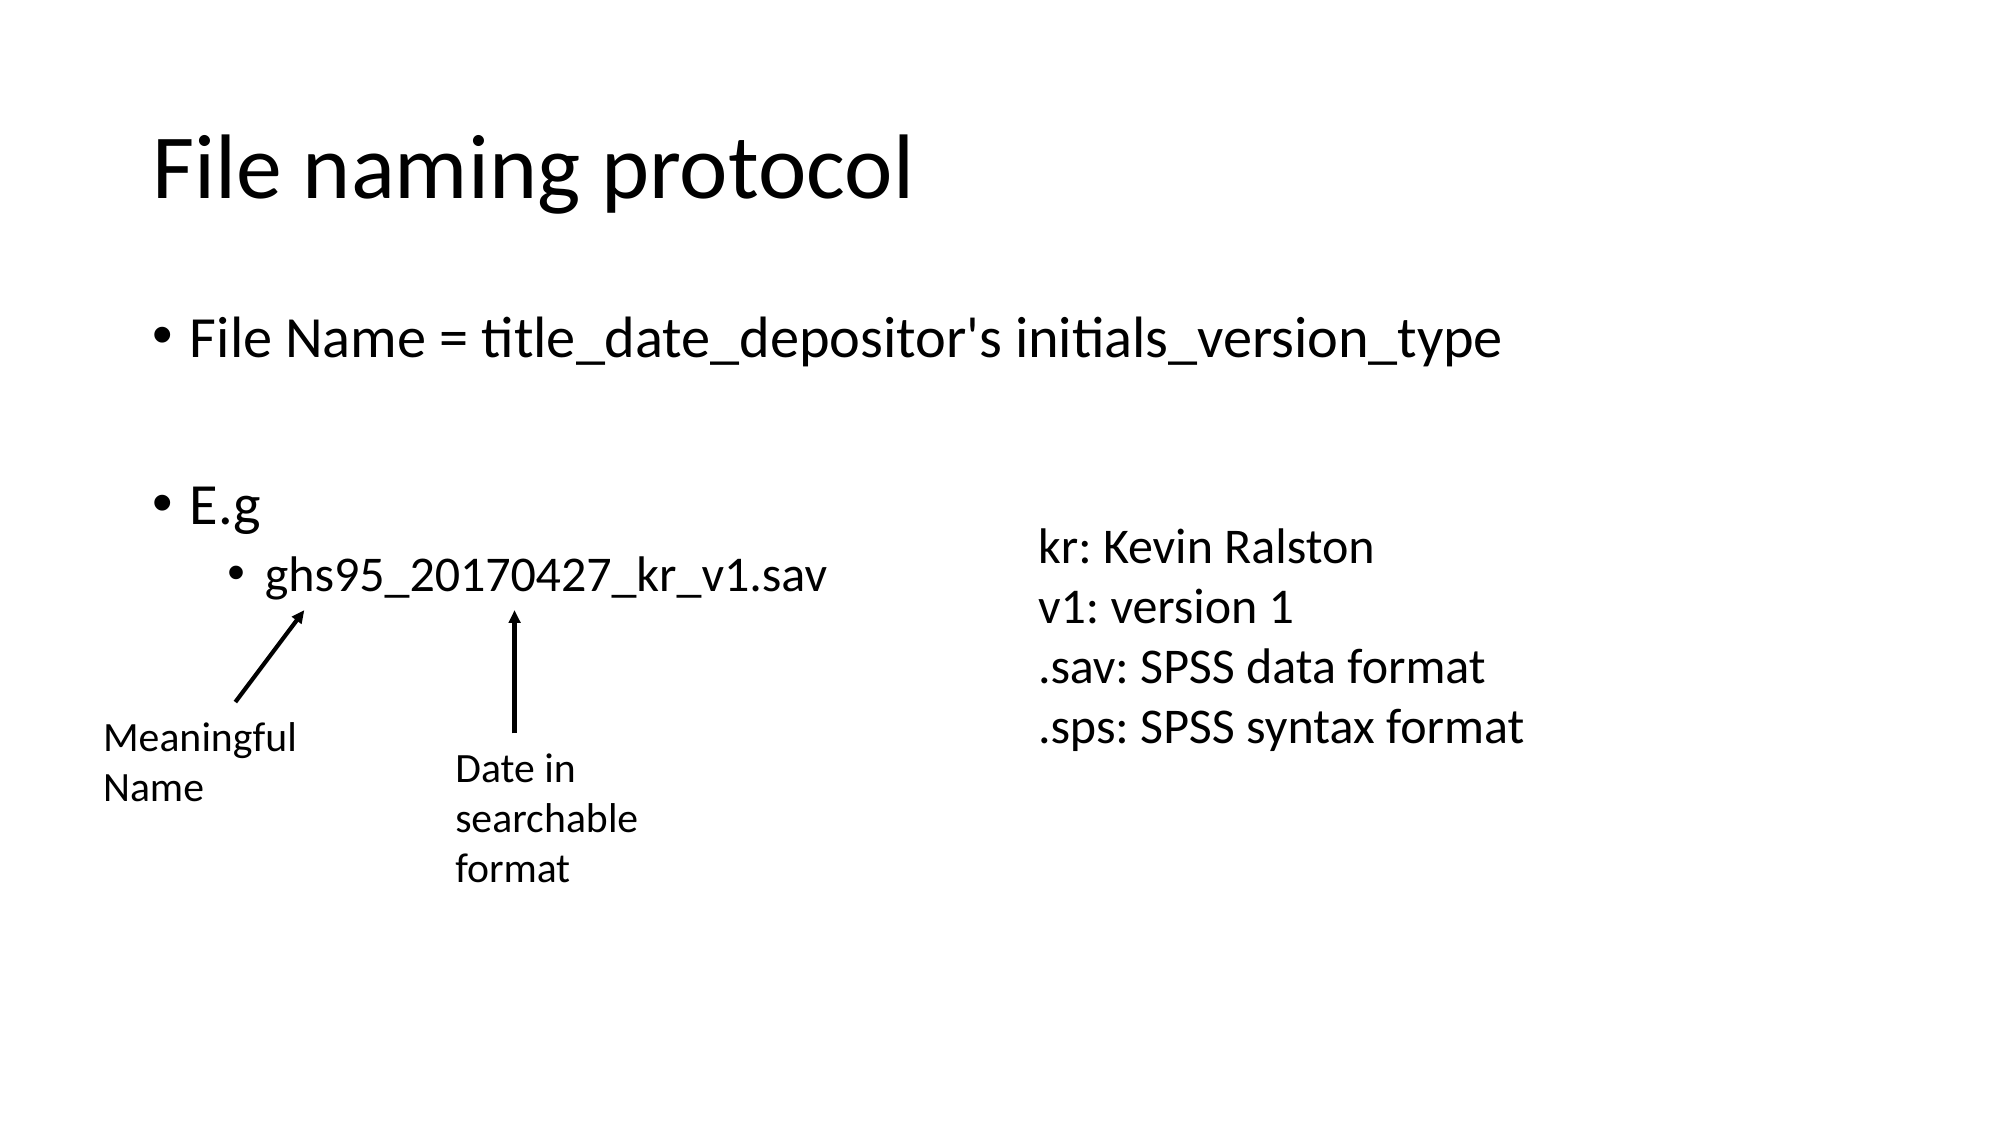

# File naming protocol
File Name = title_date_depositor's initials_version_type

E.g
ghs95_20170427_kr_v1.sav

kr: Kevin Ralston
v1: version 1
.sav: SPSS data format
.sps: SPSS syntax format
Meaningful
Name
Date in searchable
format